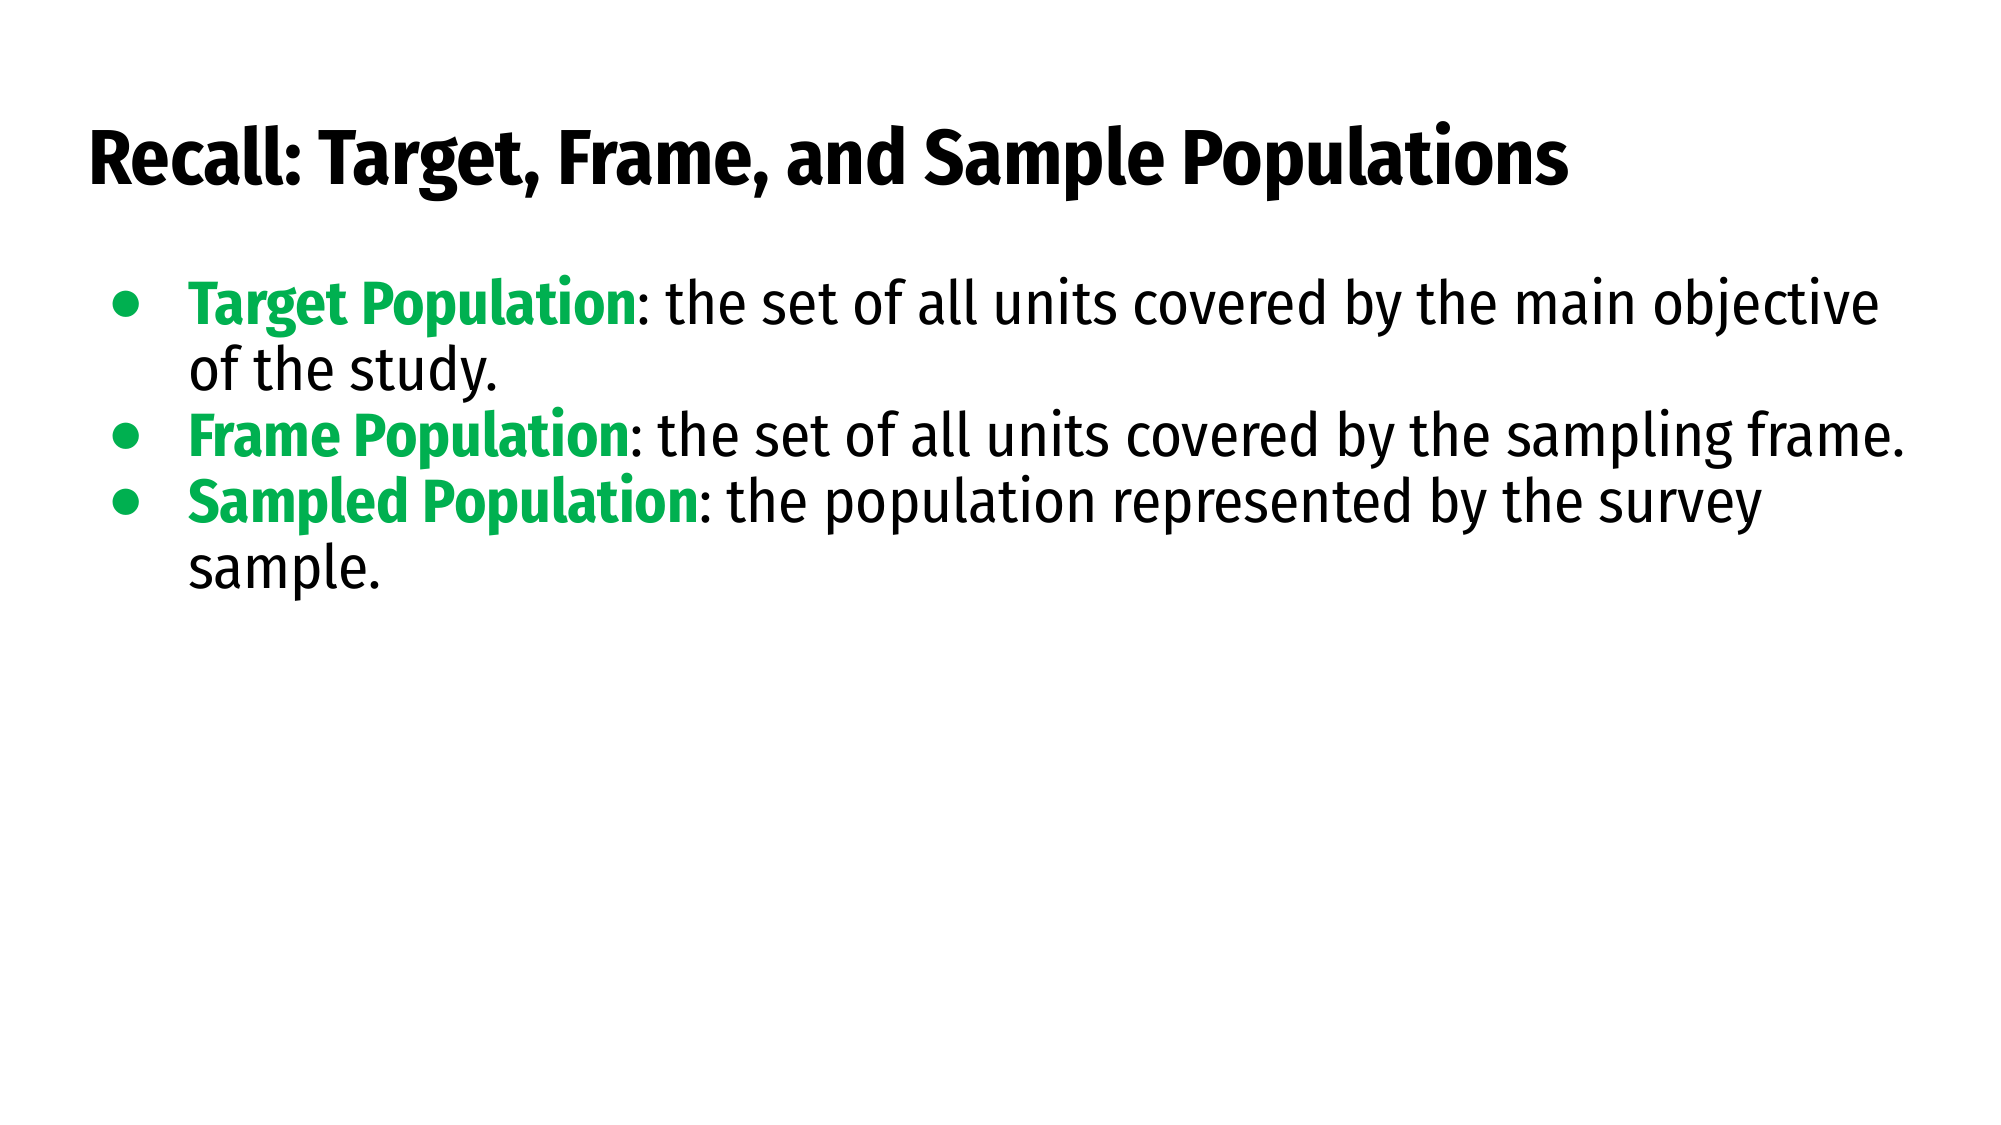

# Recall: Target, Frame, and Sample Populations
Target Population: the set of all units covered by the main objective of the study.
Frame Population: the set of all units covered by the sampling frame.
Sampled Population: the population represented by the survey sample.